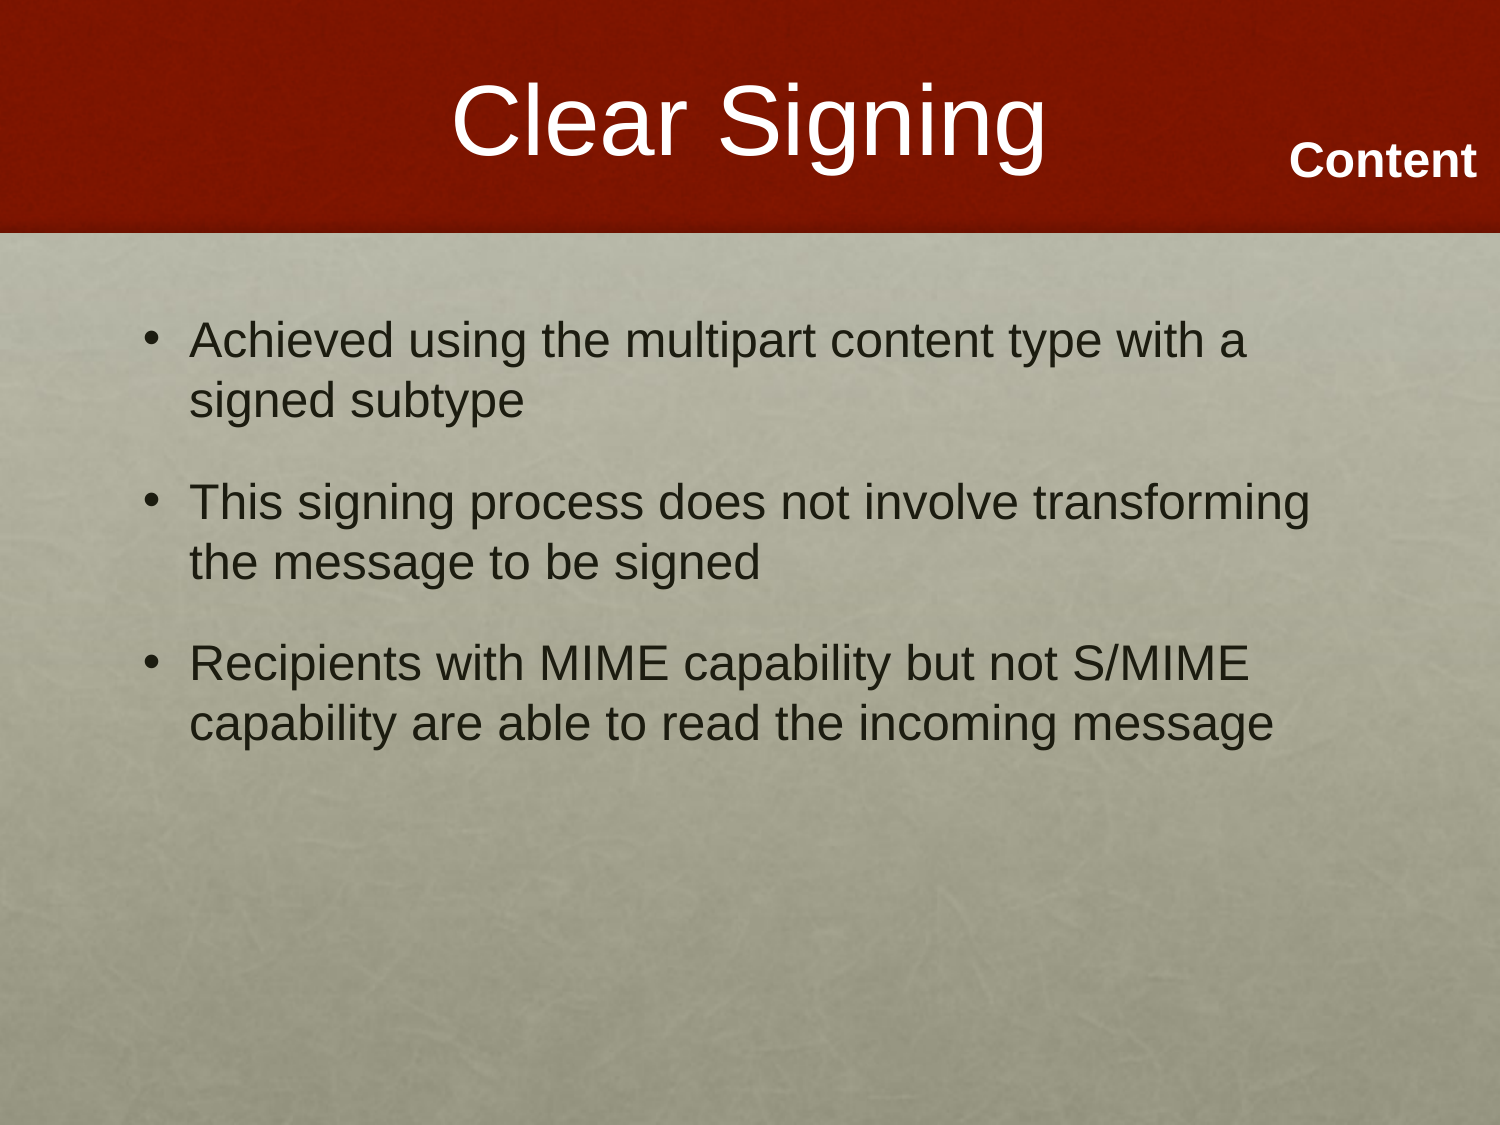

# Clear Signing
Achieved using the multipart content type with a signed subtype
This signing process does not involve transforming the message to be signed
Recipients with MIME capability but not S/MIME capability are able to read the incoming message